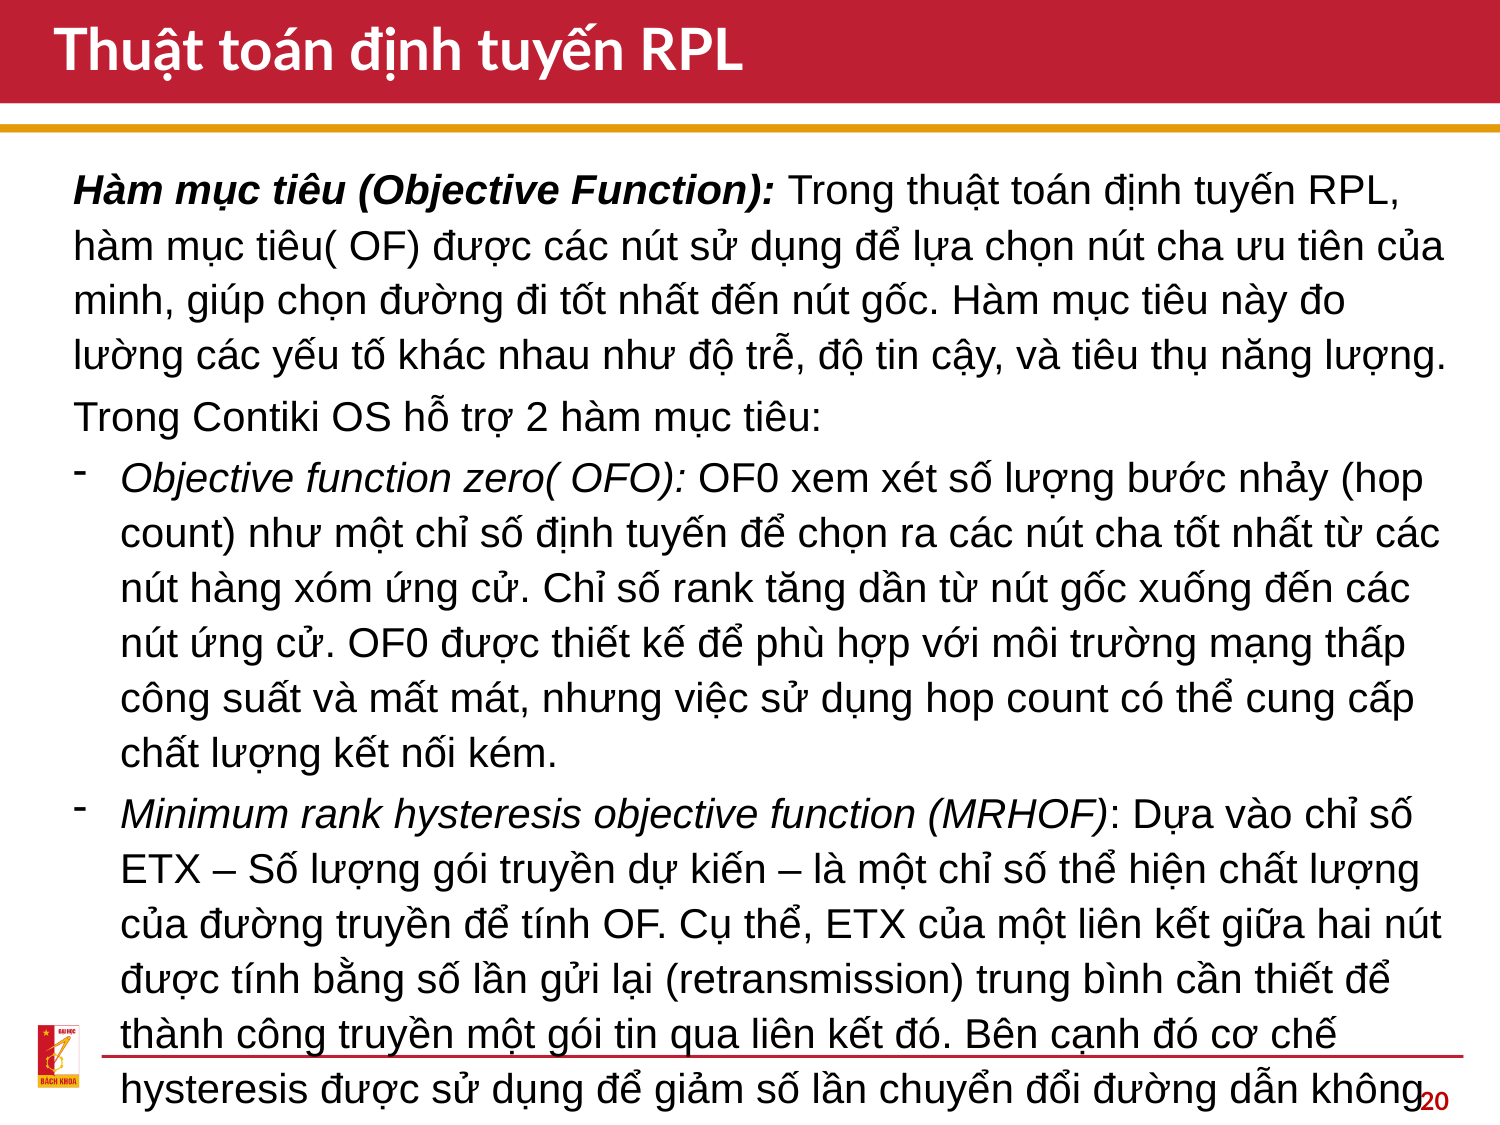

# Thuật toán định tuyến RPL
Hàm mục tiêu (Objective Function): Trong thuật toán định tuyến RPL, hàm mục tiêu( OF) được các nút sử dụng để lựa chọn nút cha ưu tiên của minh, giúp chọn đường đi tốt nhất đến nút gốc. Hàm mục tiêu này đo lường các yếu tố khác nhau như độ trễ, độ tin cậy, và tiêu thụ năng lượng.
Trong Contiki OS hỗ trợ 2 hàm mục tiêu:
Objective function zero( OFO): OF0 xem xét số lượng bước nhảy (hop count) như một chỉ số định tuyến để chọn ra các nút cha tốt nhất từ các nút hàng xóm ứng cử. Chỉ số rank tăng dần từ nút gốc xuống đến các nút ứng cử. OF0 được thiết kế để phù hợp với môi trường mạng thấp công suất và mất mát, nhưng việc sử dụng hop count có thể cung cấp chất lượng kết nối kém.
Minimum rank hysteresis objective function (MRHOF): Dựa vào chỉ số ETX – Số lượng gói truyền dự kiến – là một chỉ số thể hiện chất lượng của đường truyền để tính OF. Cụ thể, ETX của một liên kết giữa hai nút được tính bằng số lần gửi lại (retransmission) trung bình cần thiết để thành công truyền một gói tin qua liên kết đó. Bên cạnh đó cơ chế hysteresis được sử dụng để giảm số lần chuyển đổi đường dẫn không cần thiết.
20